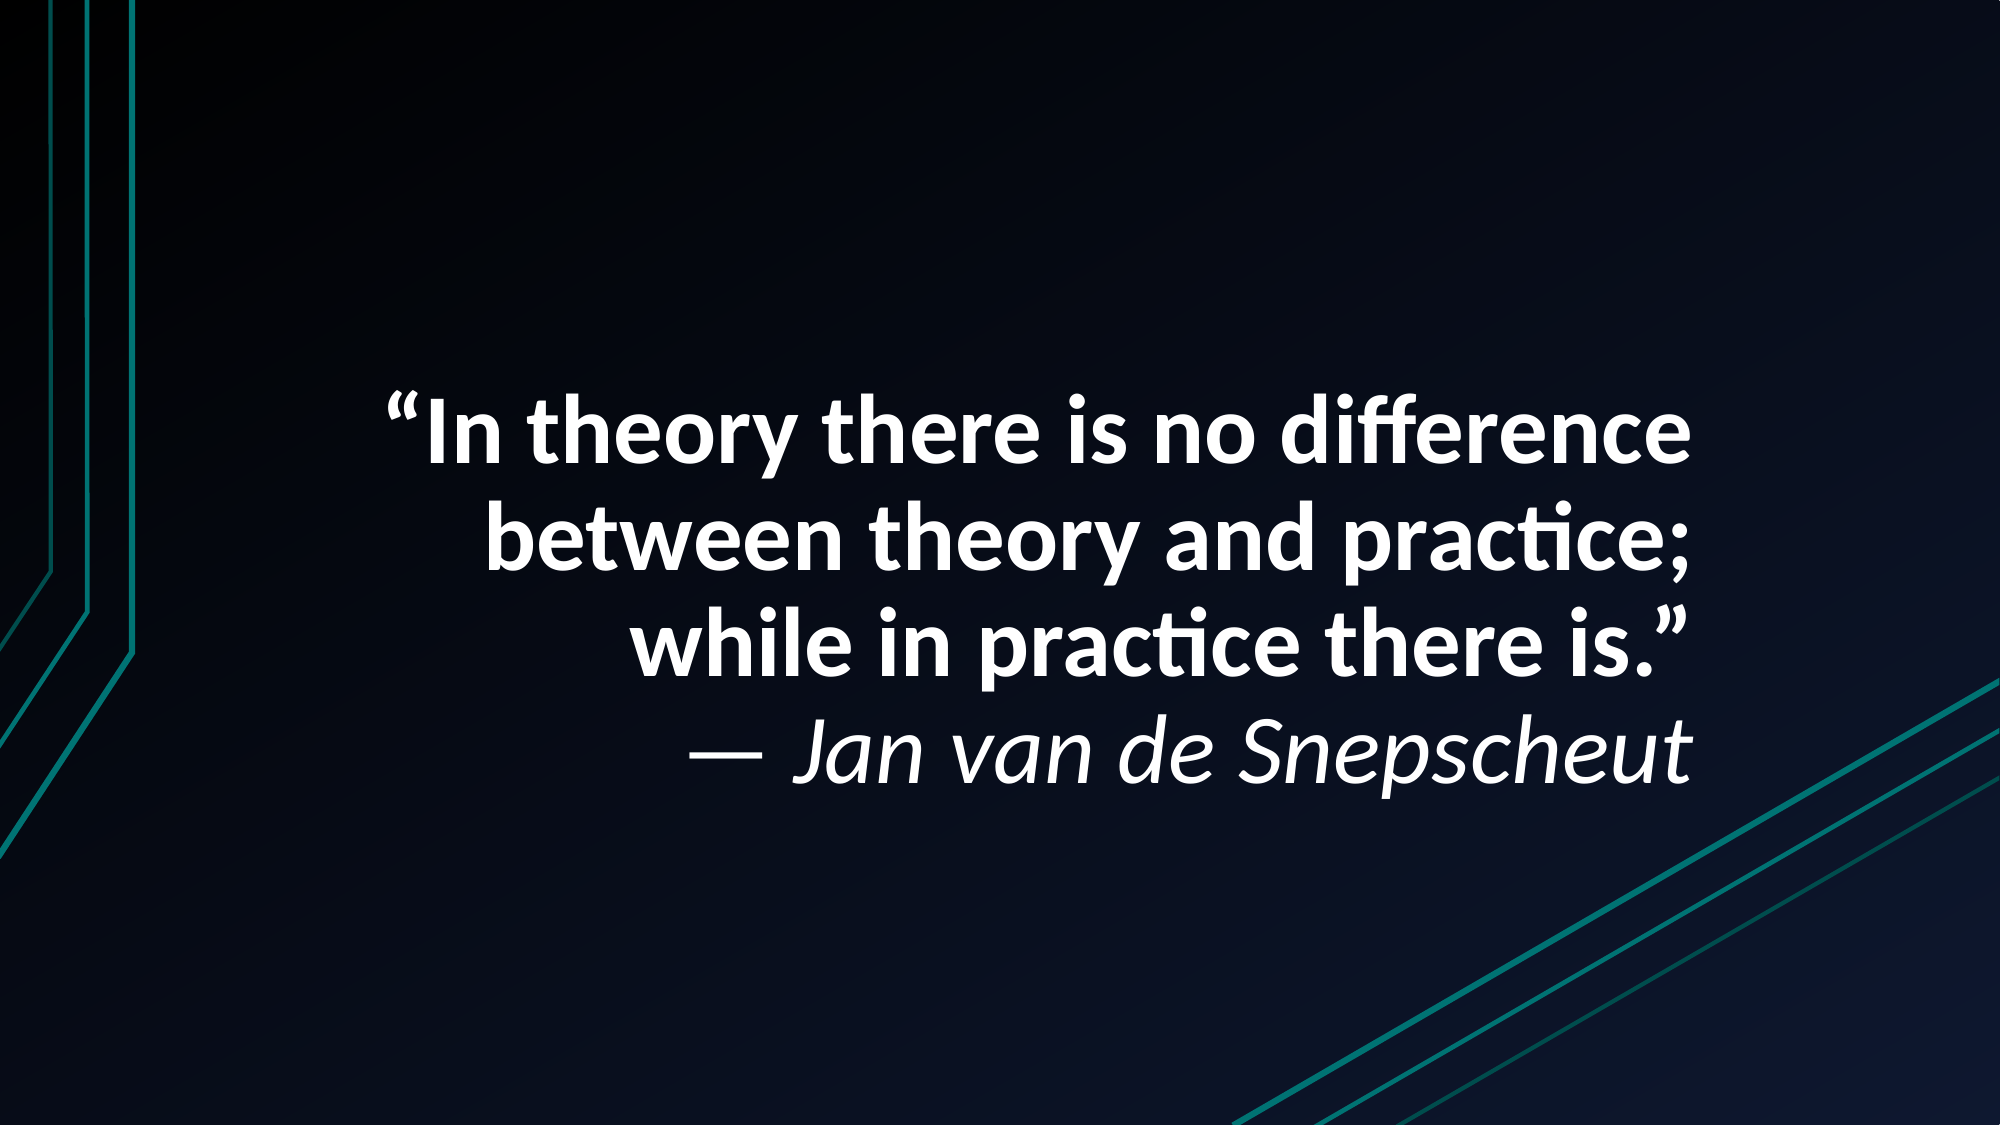

# “In theory there is no difference between theory and practice; while in practice there is.” — Jan van de Snepscheut